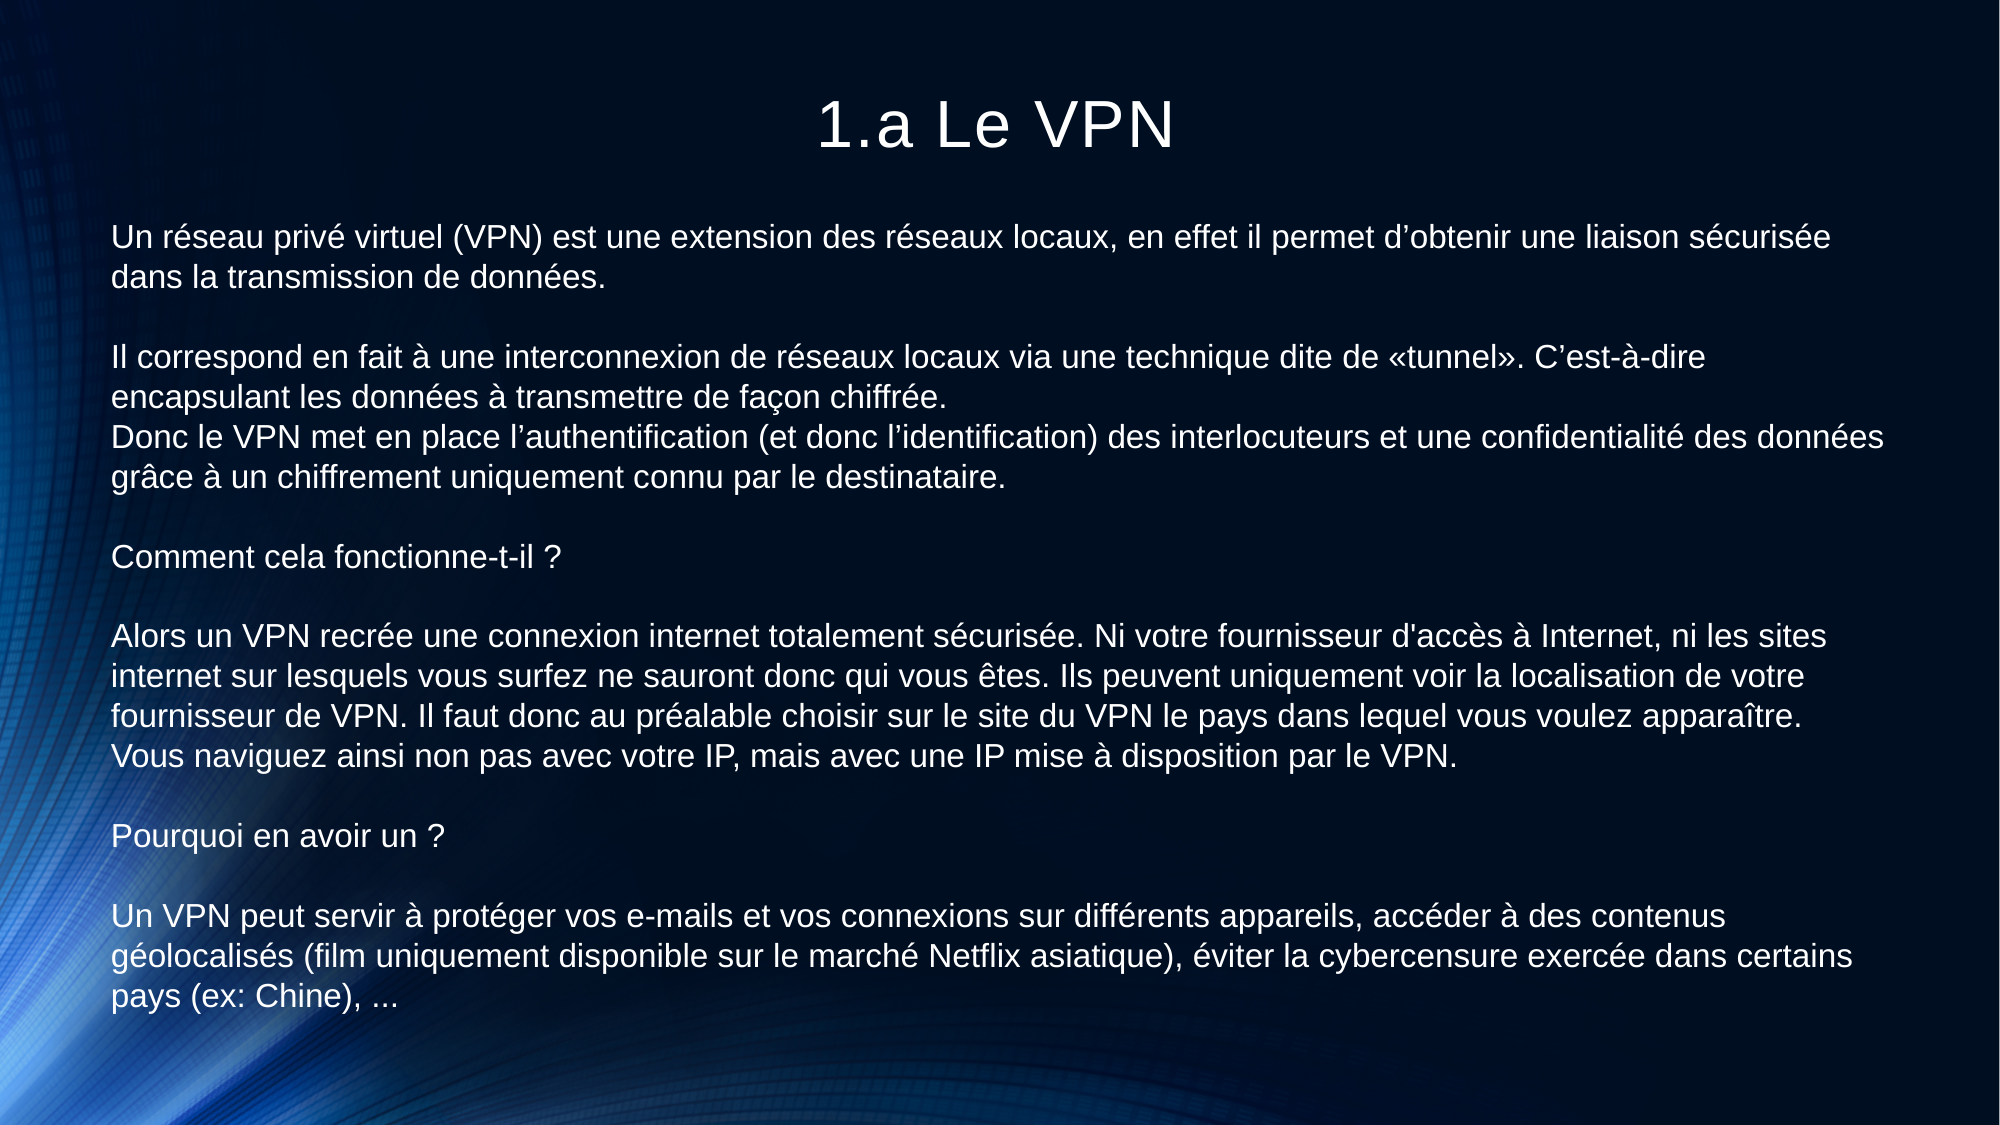

# 1.a Le VPN
Un réseau privé virtuel (VPN) est une extension des réseaux locaux, en effet il permet d’obtenir une liaison sécurisée dans la transmission de données.

Il correspond en fait à une interconnexion de réseaux locaux via une technique dite de «tunnel». C’est-à-dire encapsulant les données à transmettre de façon chiffrée.
Donc le VPN met en place l’authentification (et donc l’identification) des interlocuteurs et une confidentialité des données grâce à un chiffrement uniquement connu par le destinataire.

Comment cela fonctionne-t-il ?

Alors un VPN recrée une connexion internet totalement sécurisée. Ni votre fournisseur d'accès à Internet, ni les sites internet sur lesquels vous surfez ne sauront donc qui vous êtes. Ils peuvent uniquement voir la localisation de votre fournisseur de VPN. Il faut donc au préalable choisir sur le site du VPN le pays dans lequel vous voulez apparaître. Vous naviguez ainsi non pas avec votre IP, mais avec une IP mise à disposition par le VPN.

Pourquoi en avoir un ?

Un VPN peut servir à protéger vos e-mails et vos connexions sur différents appareils, accéder à des contenus géolocalisés (film uniquement disponible sur le marché Netflix asiatique), éviter la cybercensure exercée dans certains pays (ex: Chine), ...